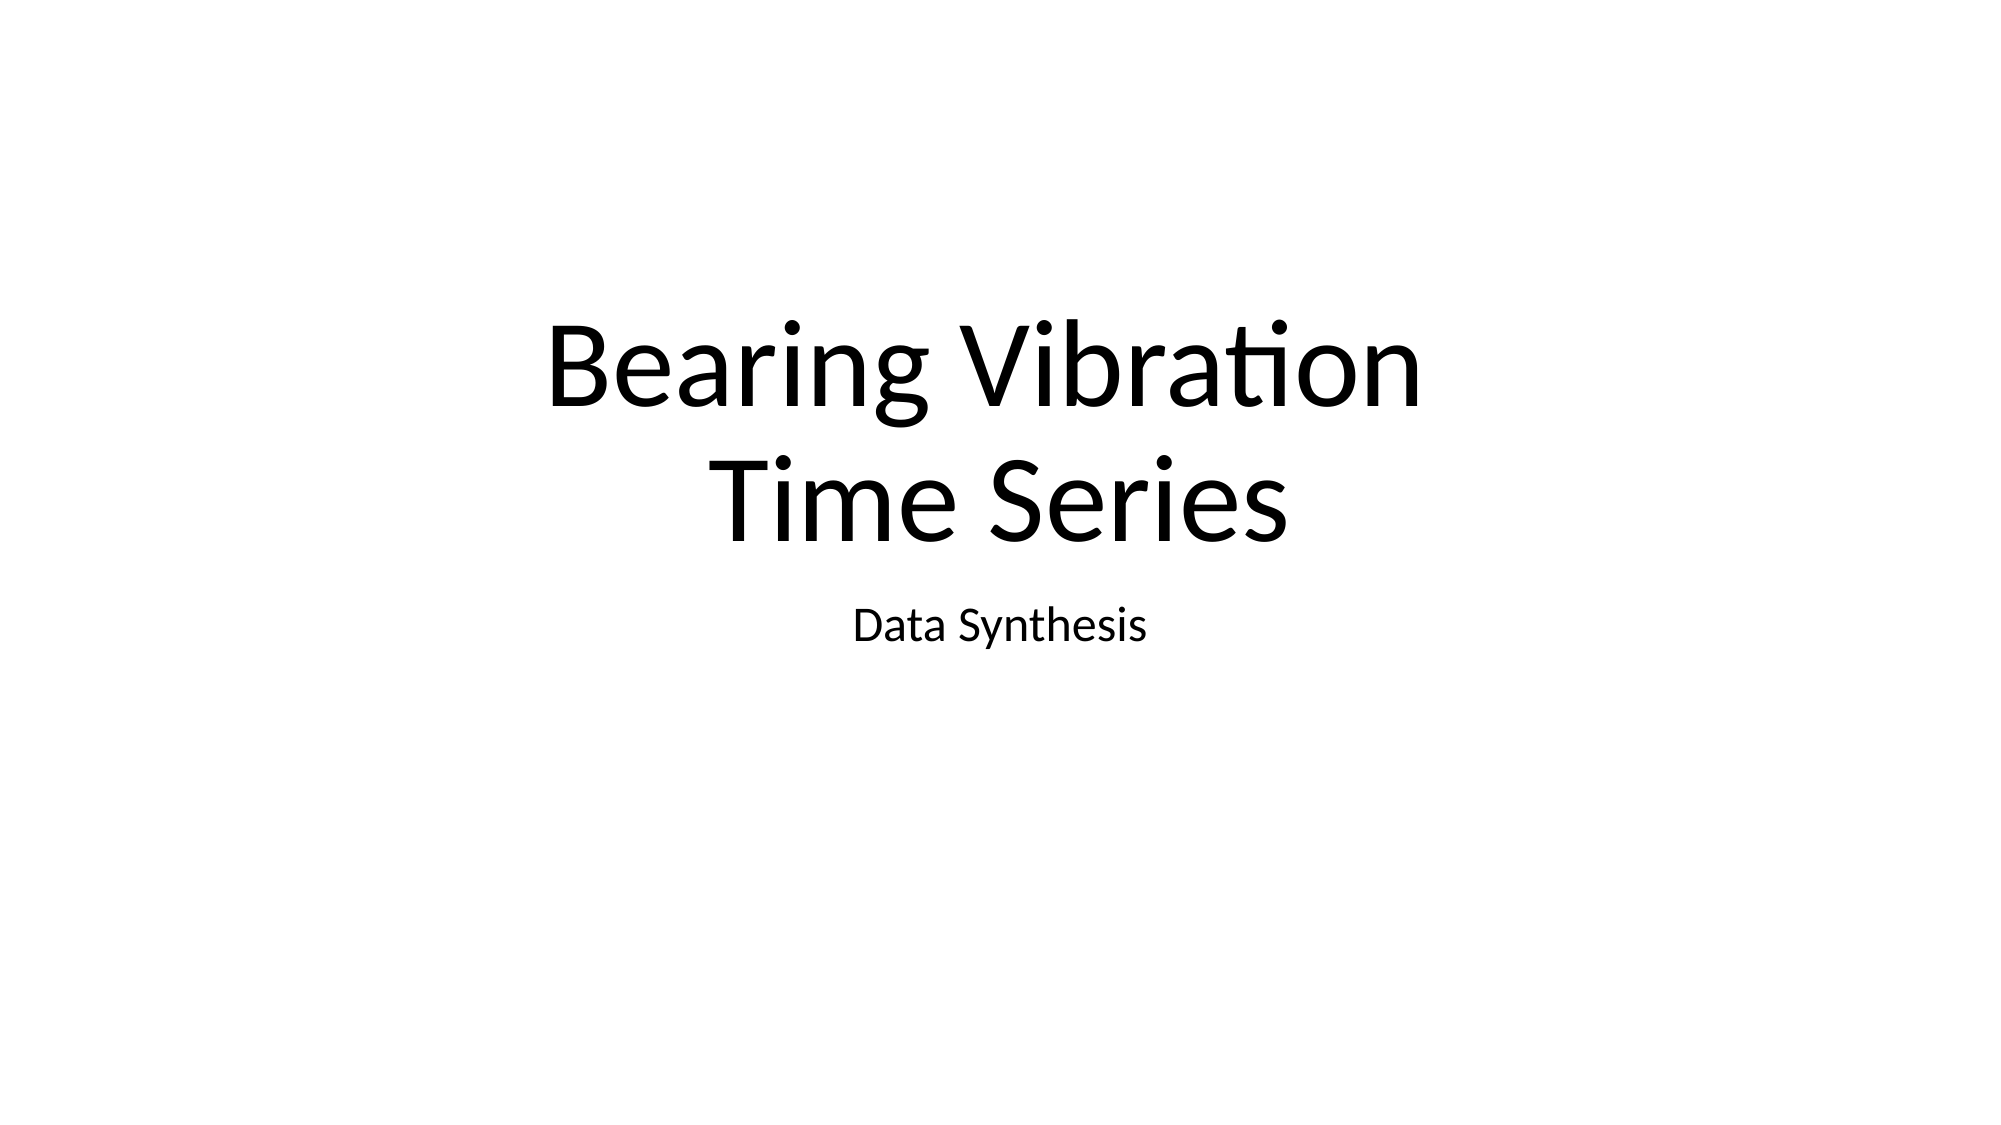

# Bearing Vibration
Time Series
Data Synthesis